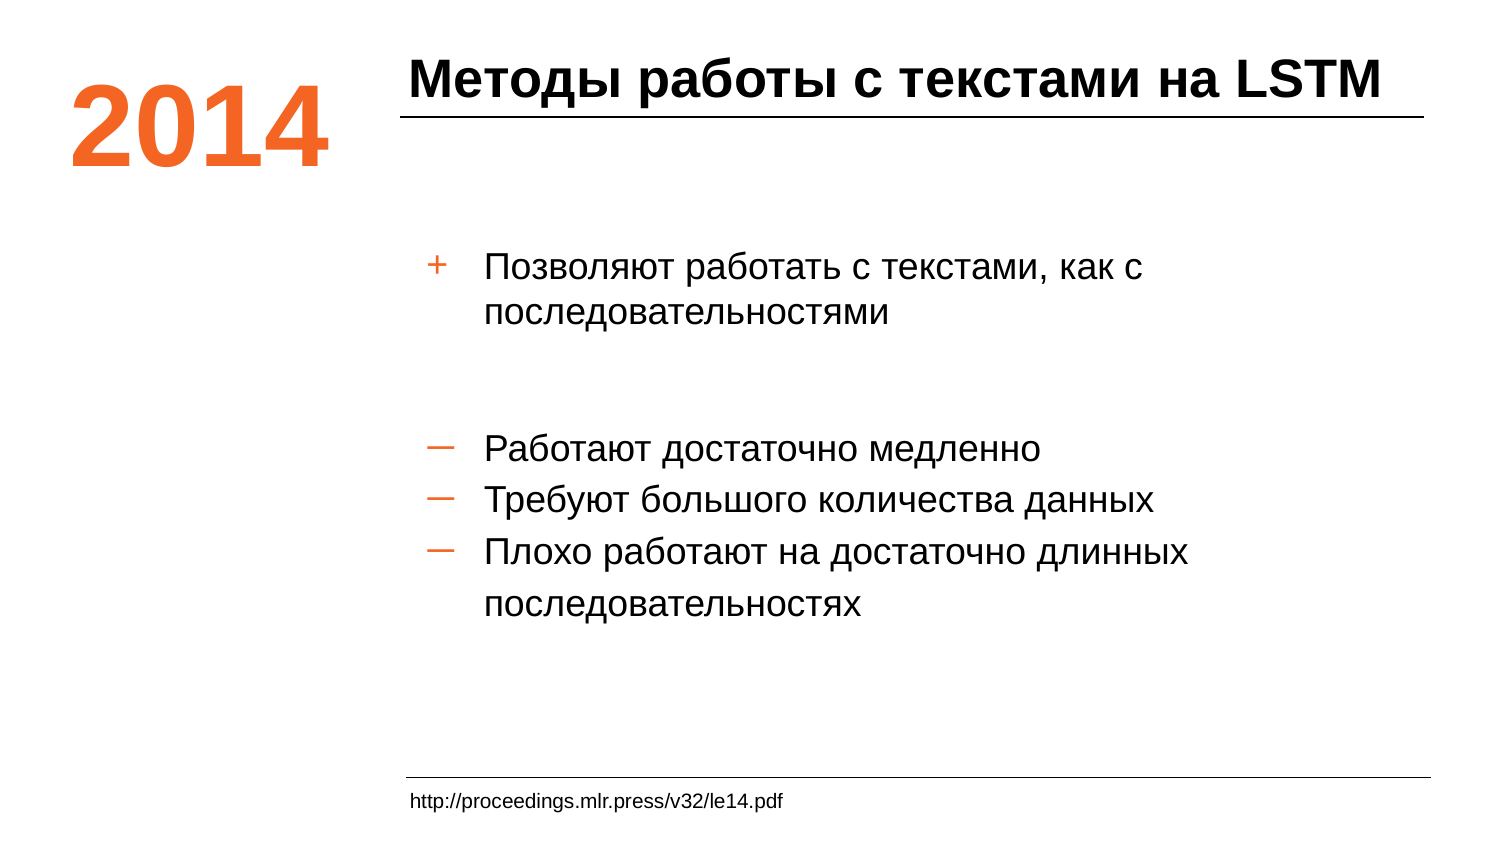

# Методы работы с текстами на LSTM
2014
Позволяют работать с текстами, как с последовательностями

Работают достаточно медленно
Требуют большого количества данных
Плохо работают на достаточно длинных последовательностях
http://proceedings.mlr.press/v32/le14.pdf